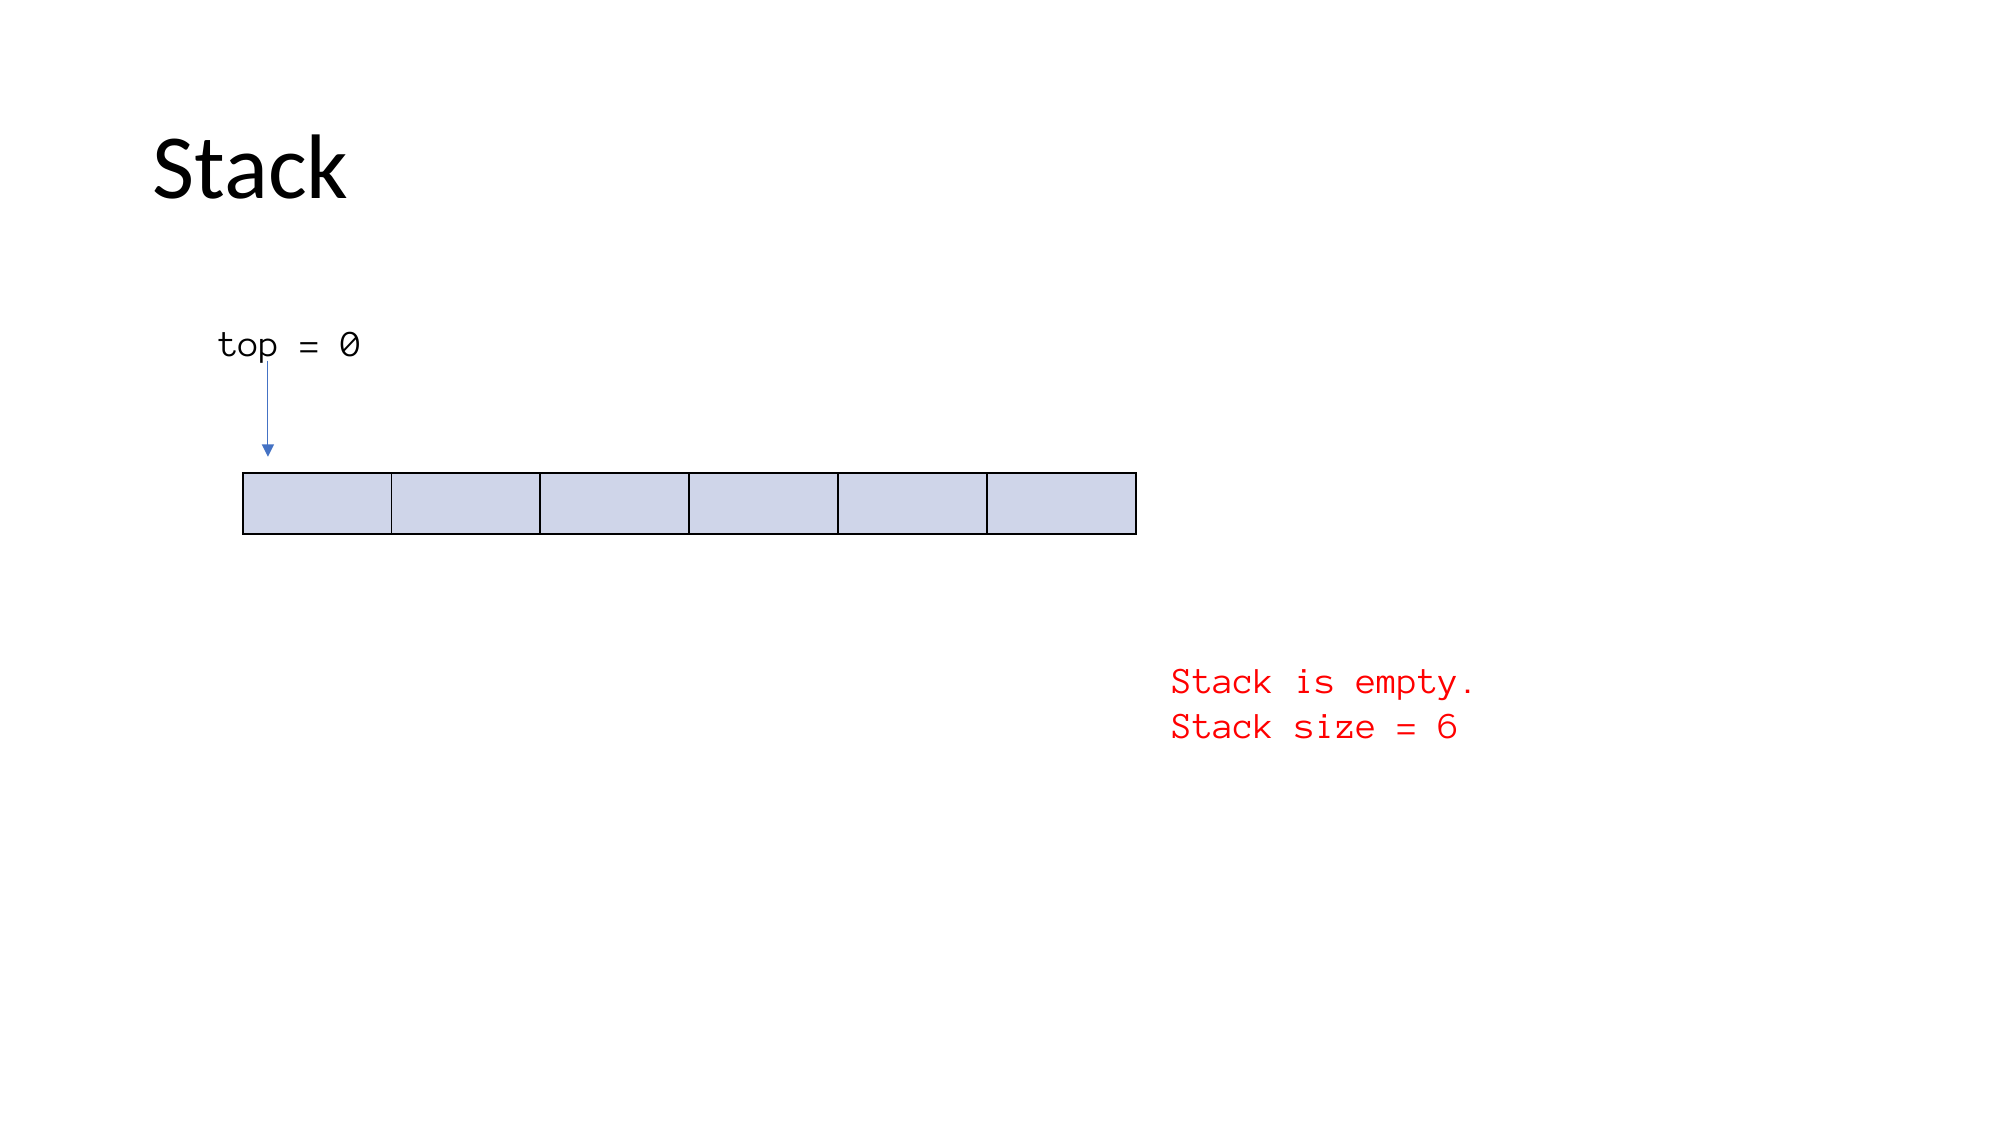

# Stack
top = 0
|  |  |  |  |  |  |
| --- | --- | --- | --- | --- | --- |
Stack is empty.
Stack size = 6